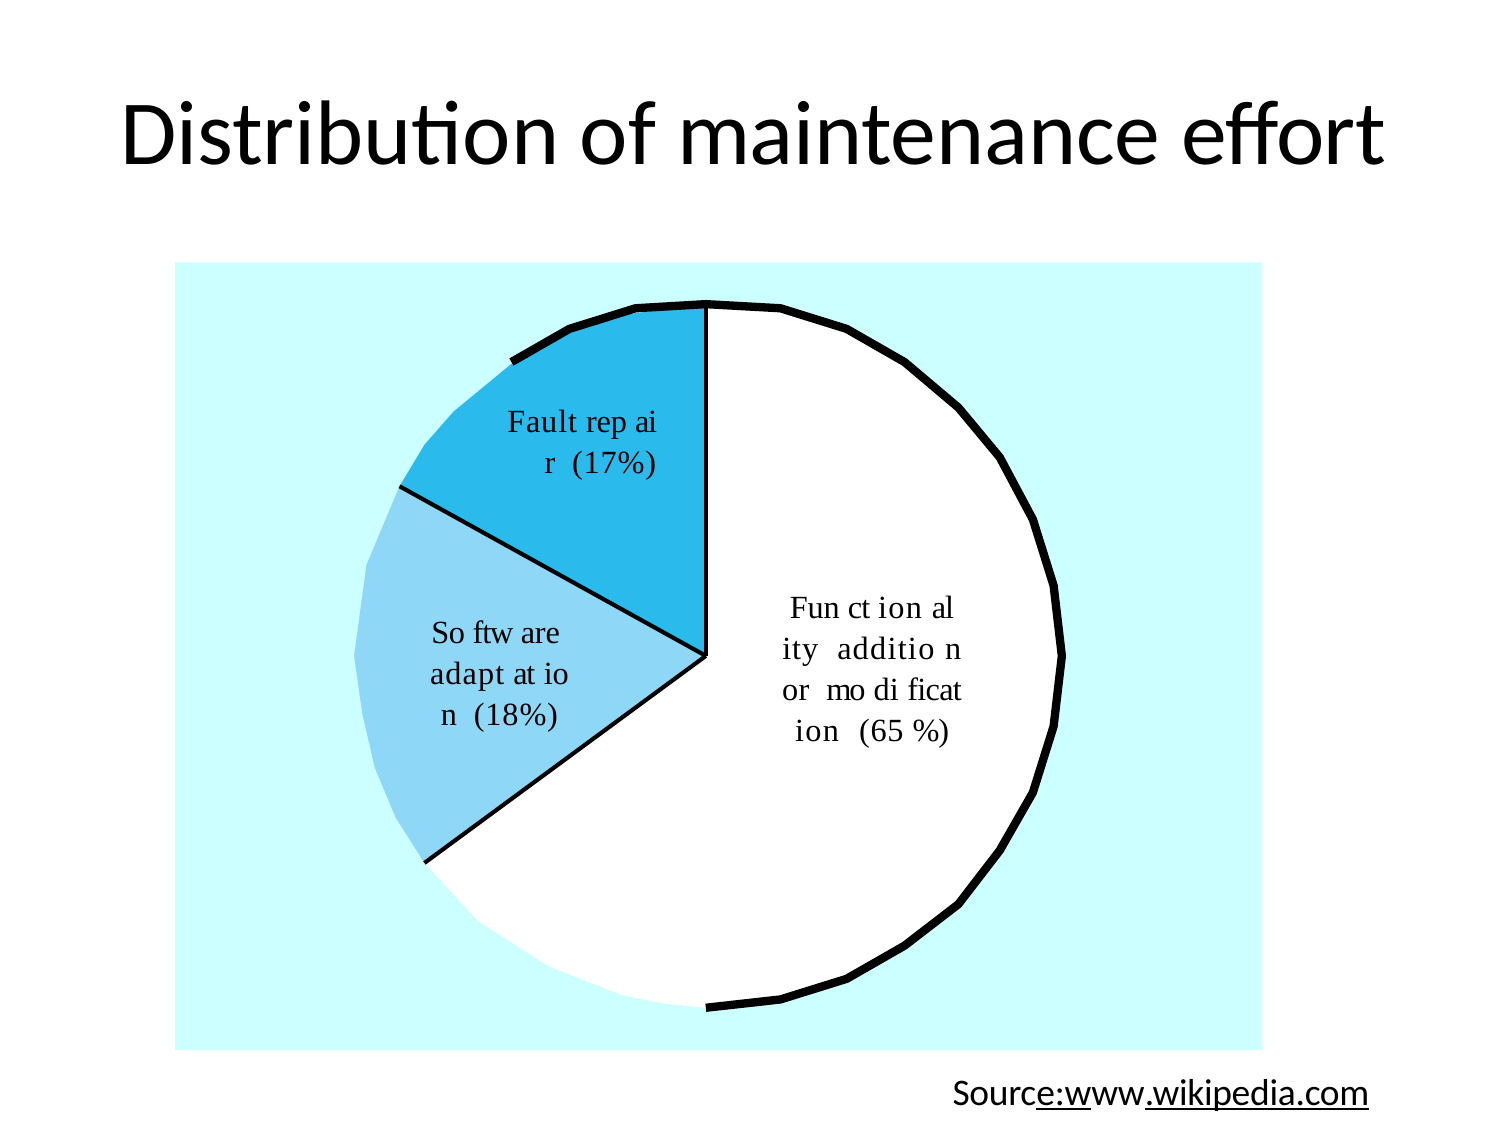

# Distribution of maintenance effort

Fault rep ai r  (17%)

Fun ct ion al ity  additio n or  mo di ficat ion  (65 %)
So ftw are  adapt at io n  (18%)

Source:www.wikipedia.com